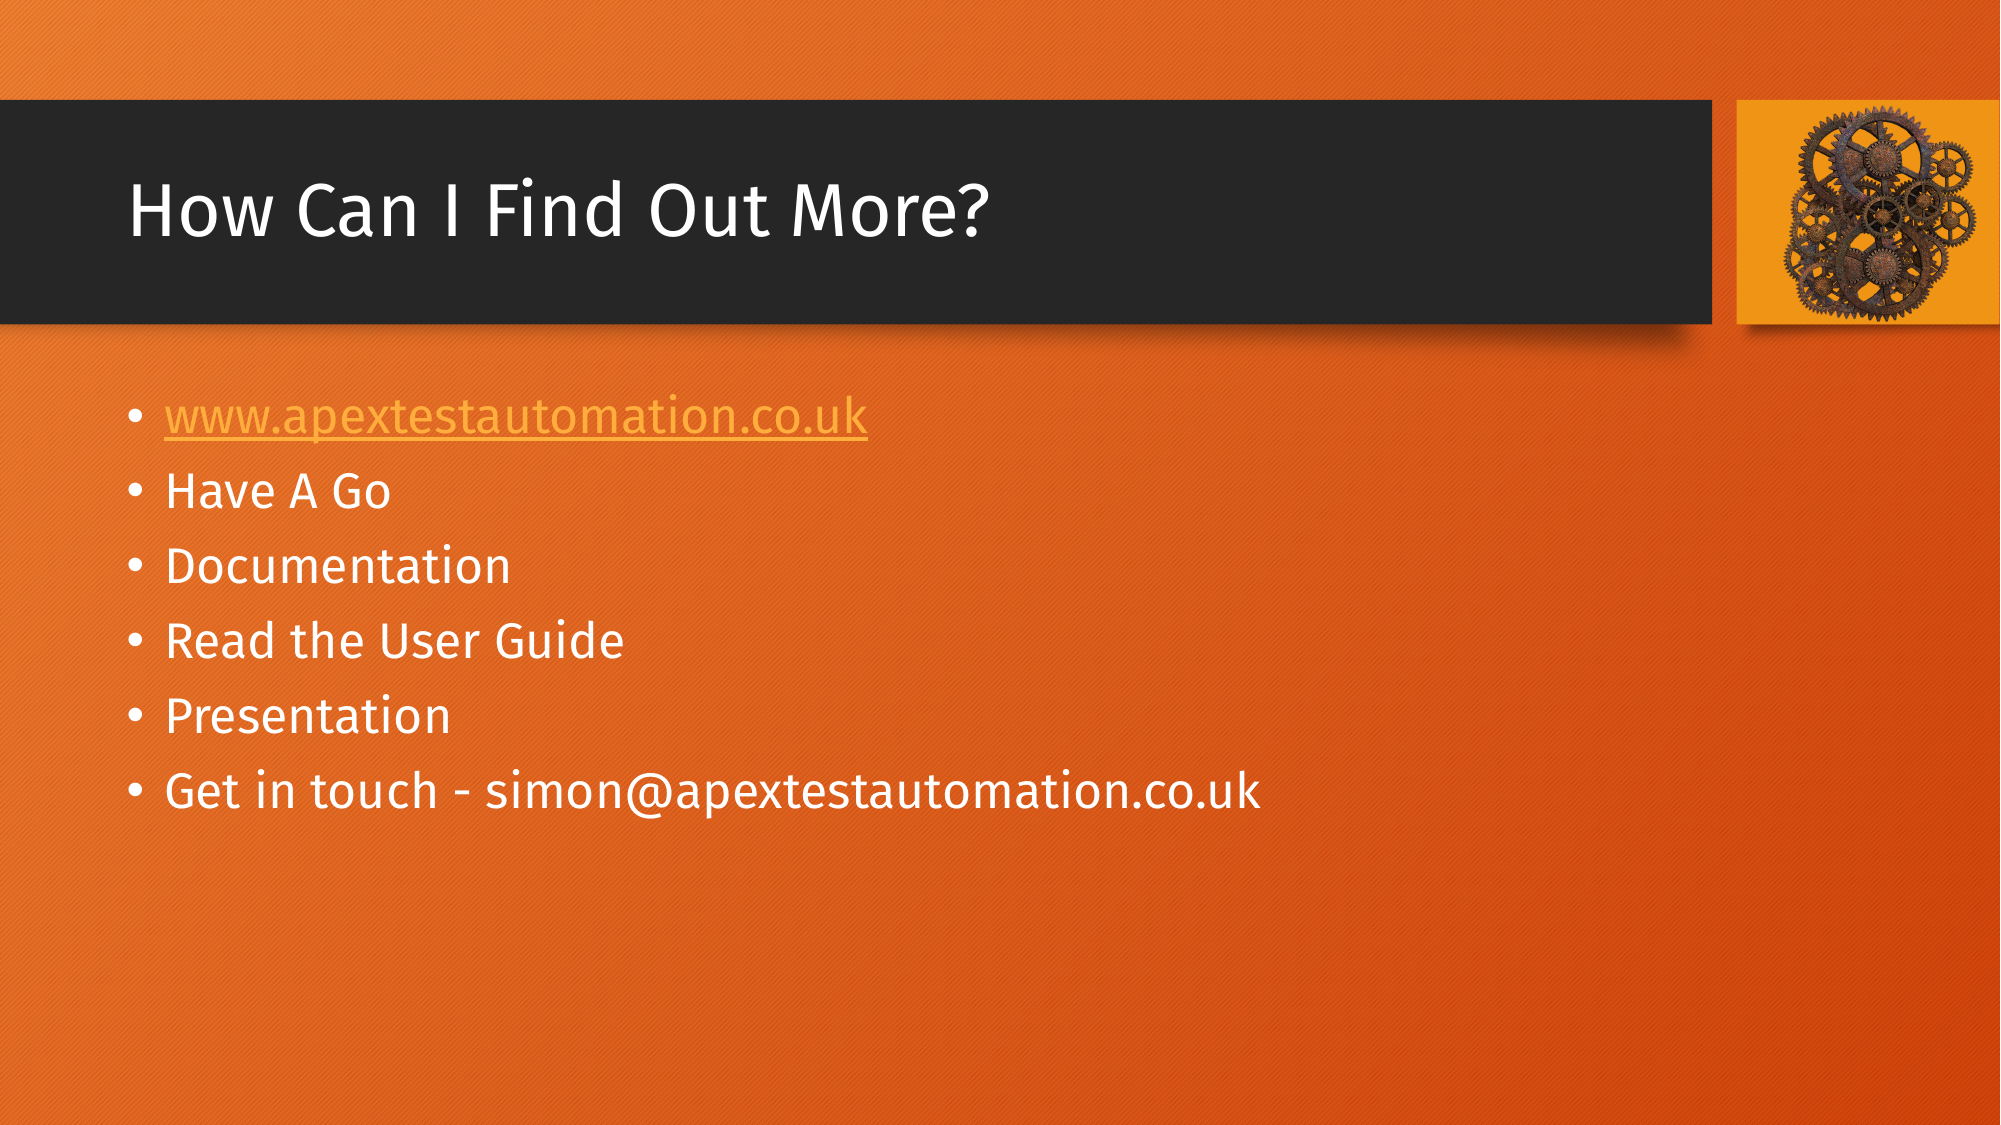

# How Can I Find Out More?
www.apextestautomation.co.uk
Have A Go
Documentation
Read the User Guide
Presentation
Get in touch - simon@apextestautomation.co.uk